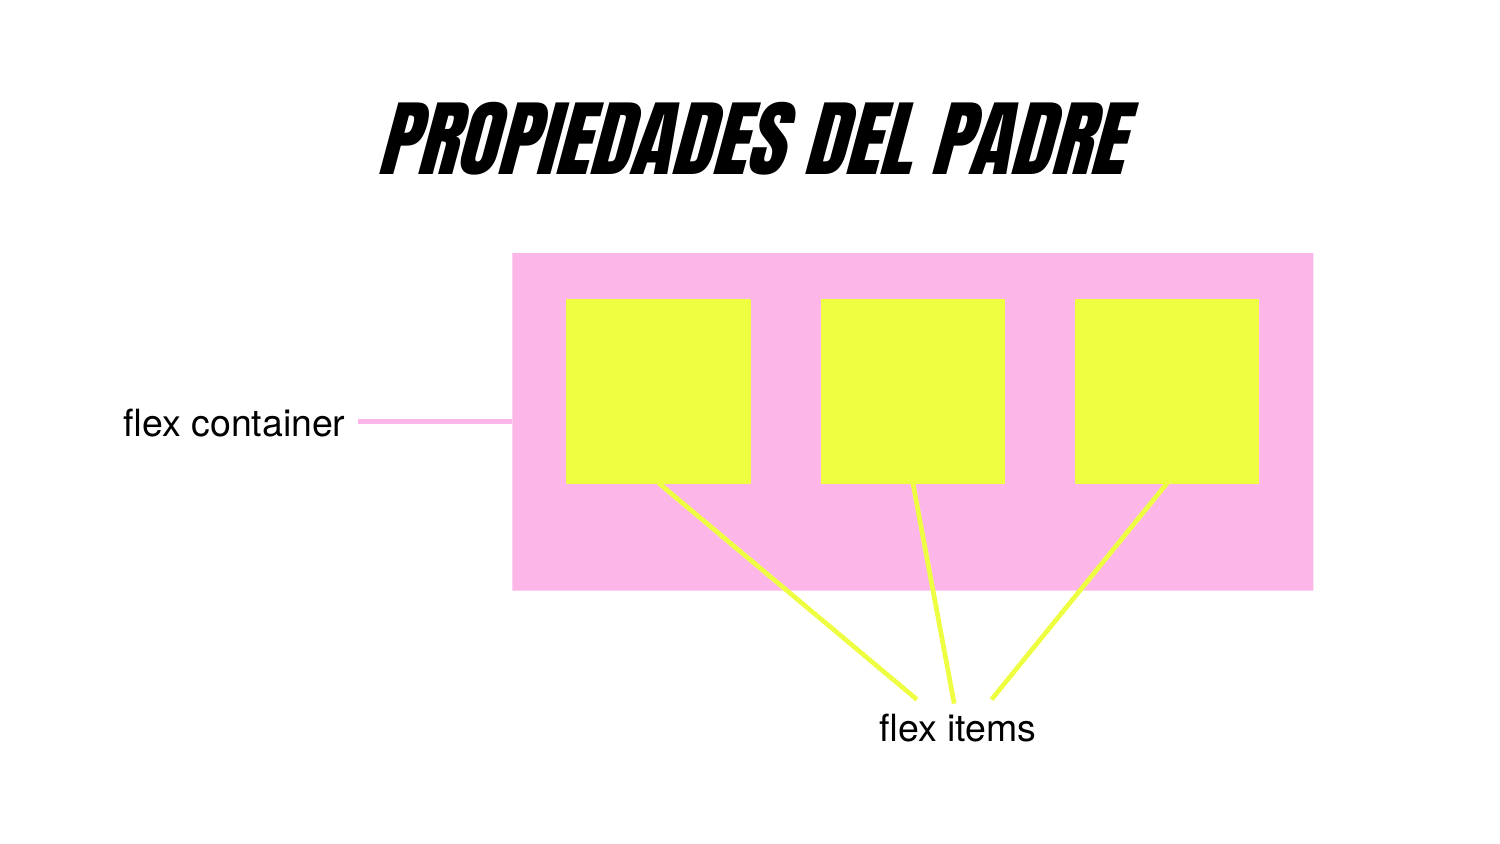

PROPIEDADES DEL PADRE

flex container
flex items